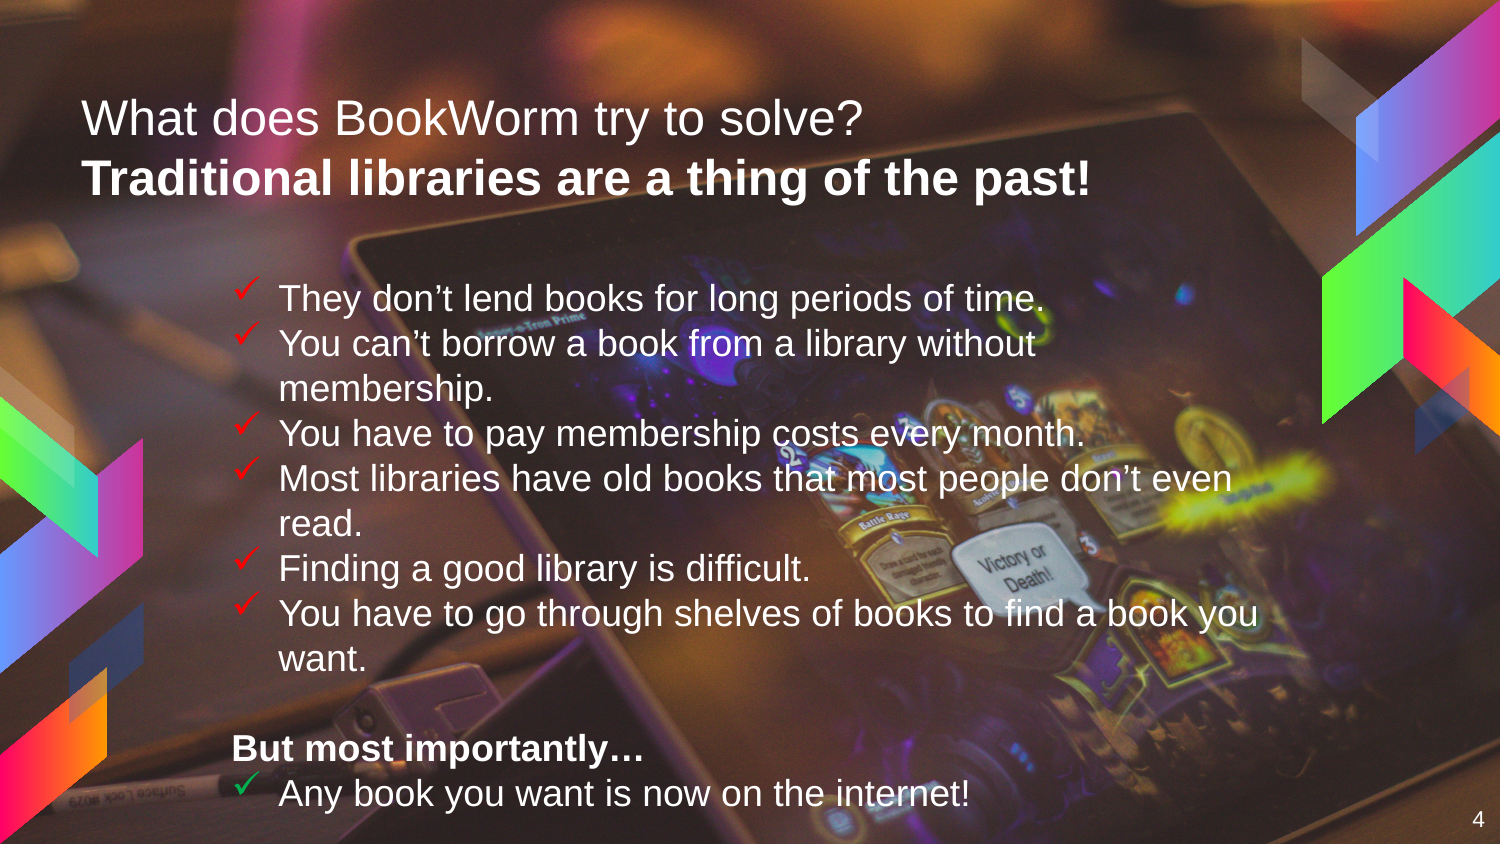

What does BookWorm try to solve?
Traditional libraries are a thing of the past!
They don’t lend books for long periods of time.
You can’t borrow a book from a library without membership.
You have to pay membership costs every month.
Most libraries have old books that most people don’t even read.
Finding a good library is difficult.
You have to go through shelves of books to find a book you want.

But most importantly…
Any book you want is now on the internet!

4